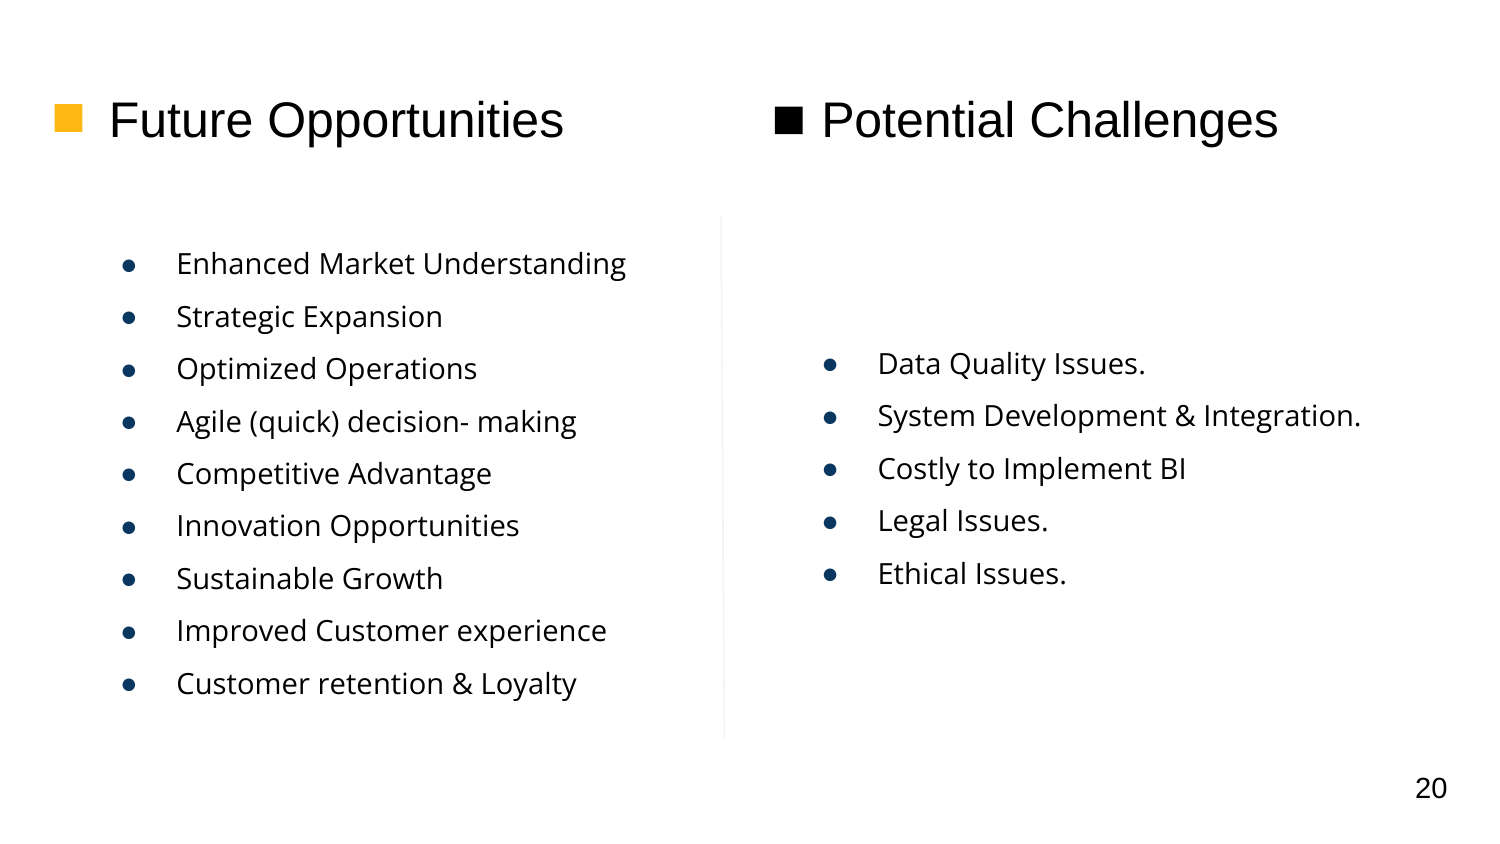

Potential Challenges
Future Opportunities

Data Quality Issues.
System Development & Integration.
Costly to Implement BI
Legal Issues.
Ethical Issues.
Enhanced Market Understanding
Strategic Expansion
Optimized Operations
Agile (quick) decision- making
Competitive Advantage
Innovation Opportunities
Sustainable Growth
Improved Customer experience
Customer retention & Loyalty
20